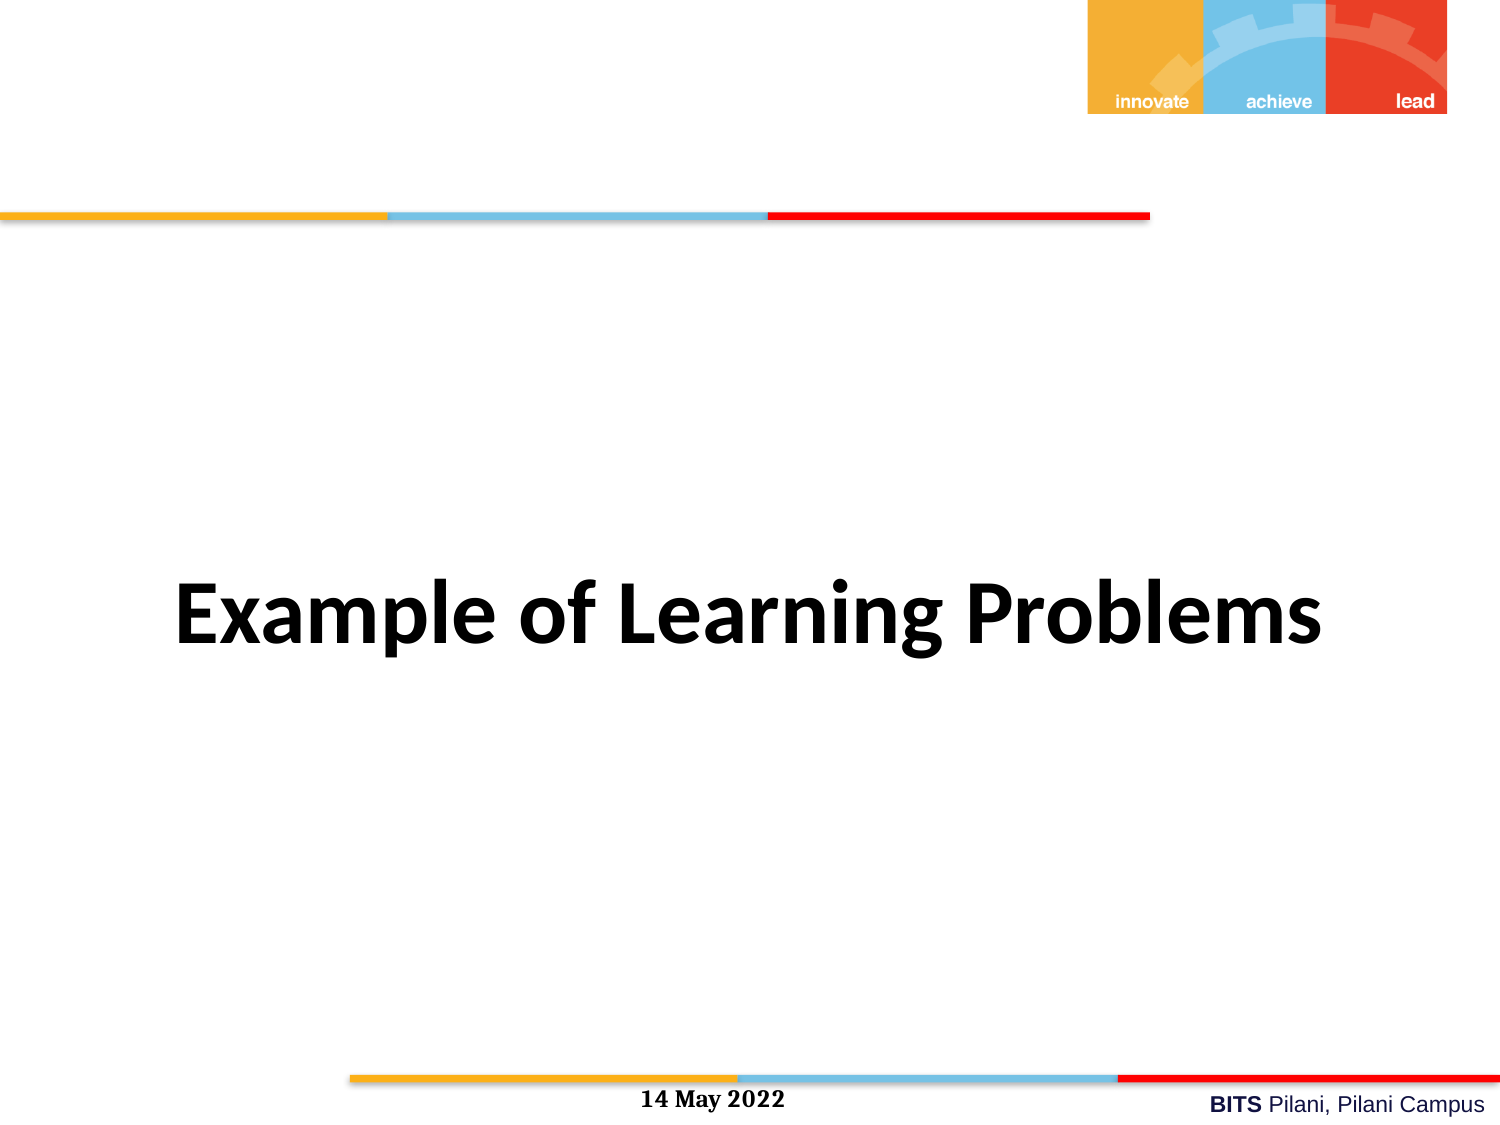

# Example of Learning Problems
14 May 2022